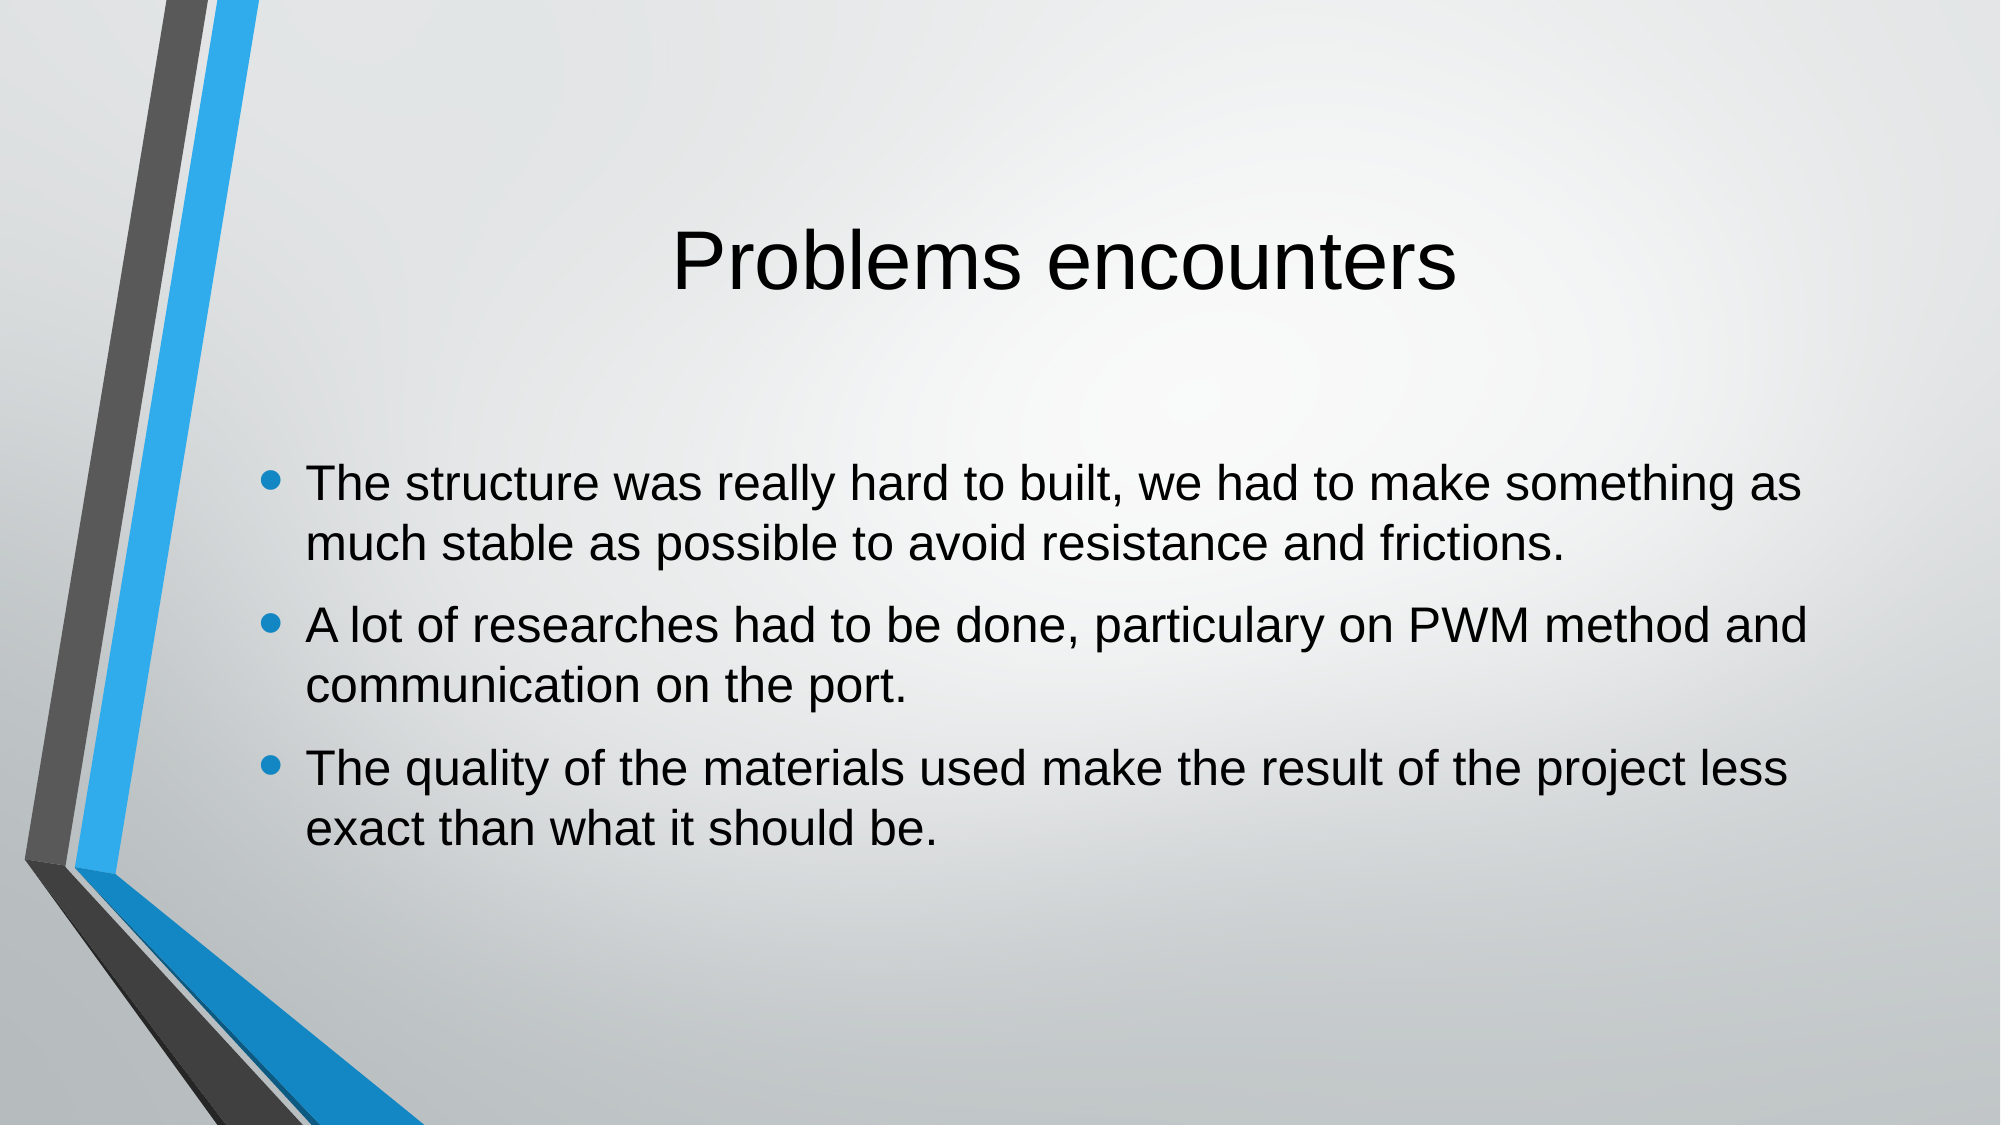

# Problems encounters
The structure was really hard to built, we had to make something as much stable as possible to avoid resistance and frictions.
A lot of researches had to be done, particulary on PWM method and communication on the port.
The quality of the materials used make the result of the project less exact than what it should be.